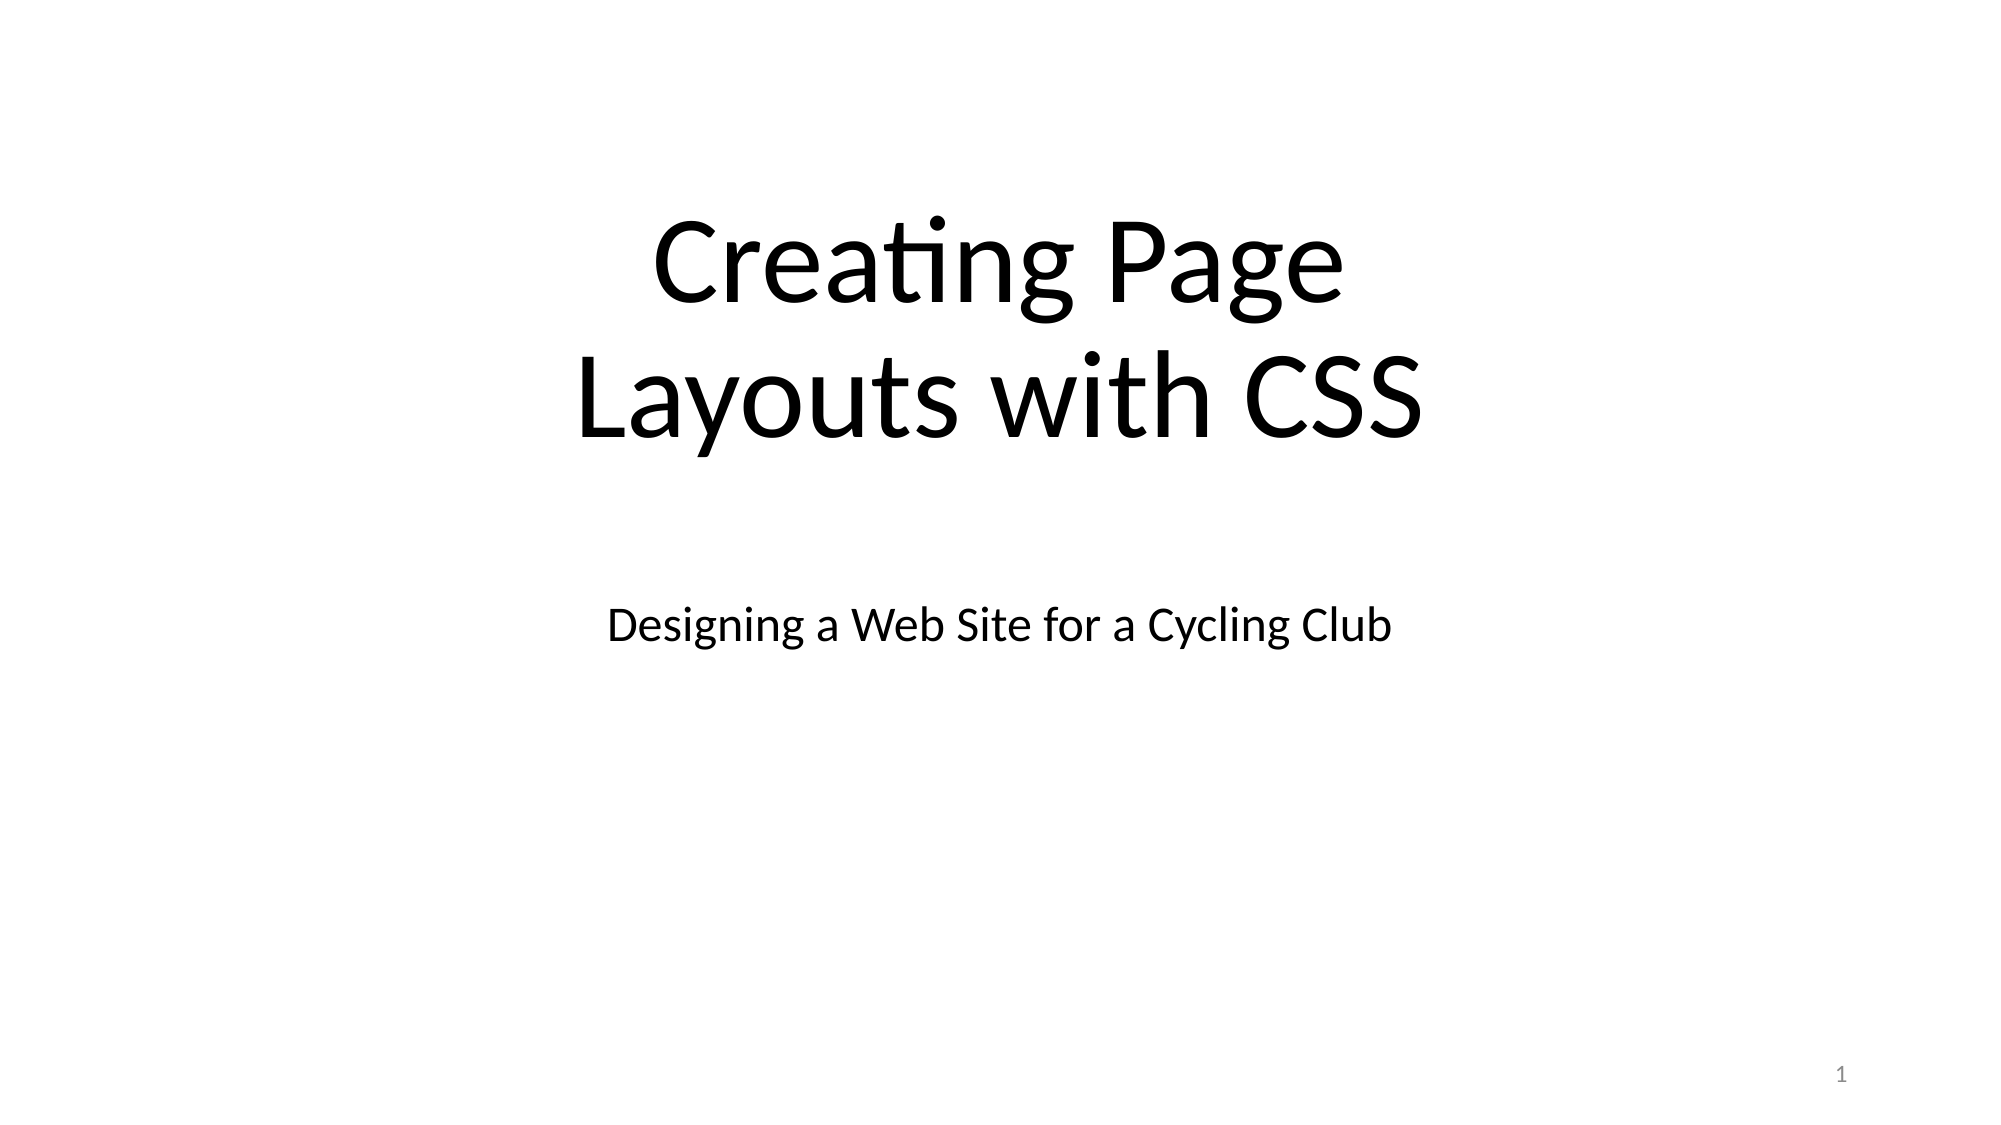

# Creating Page Layouts with CSS
Designing a Web Site for a Cycling Club
1